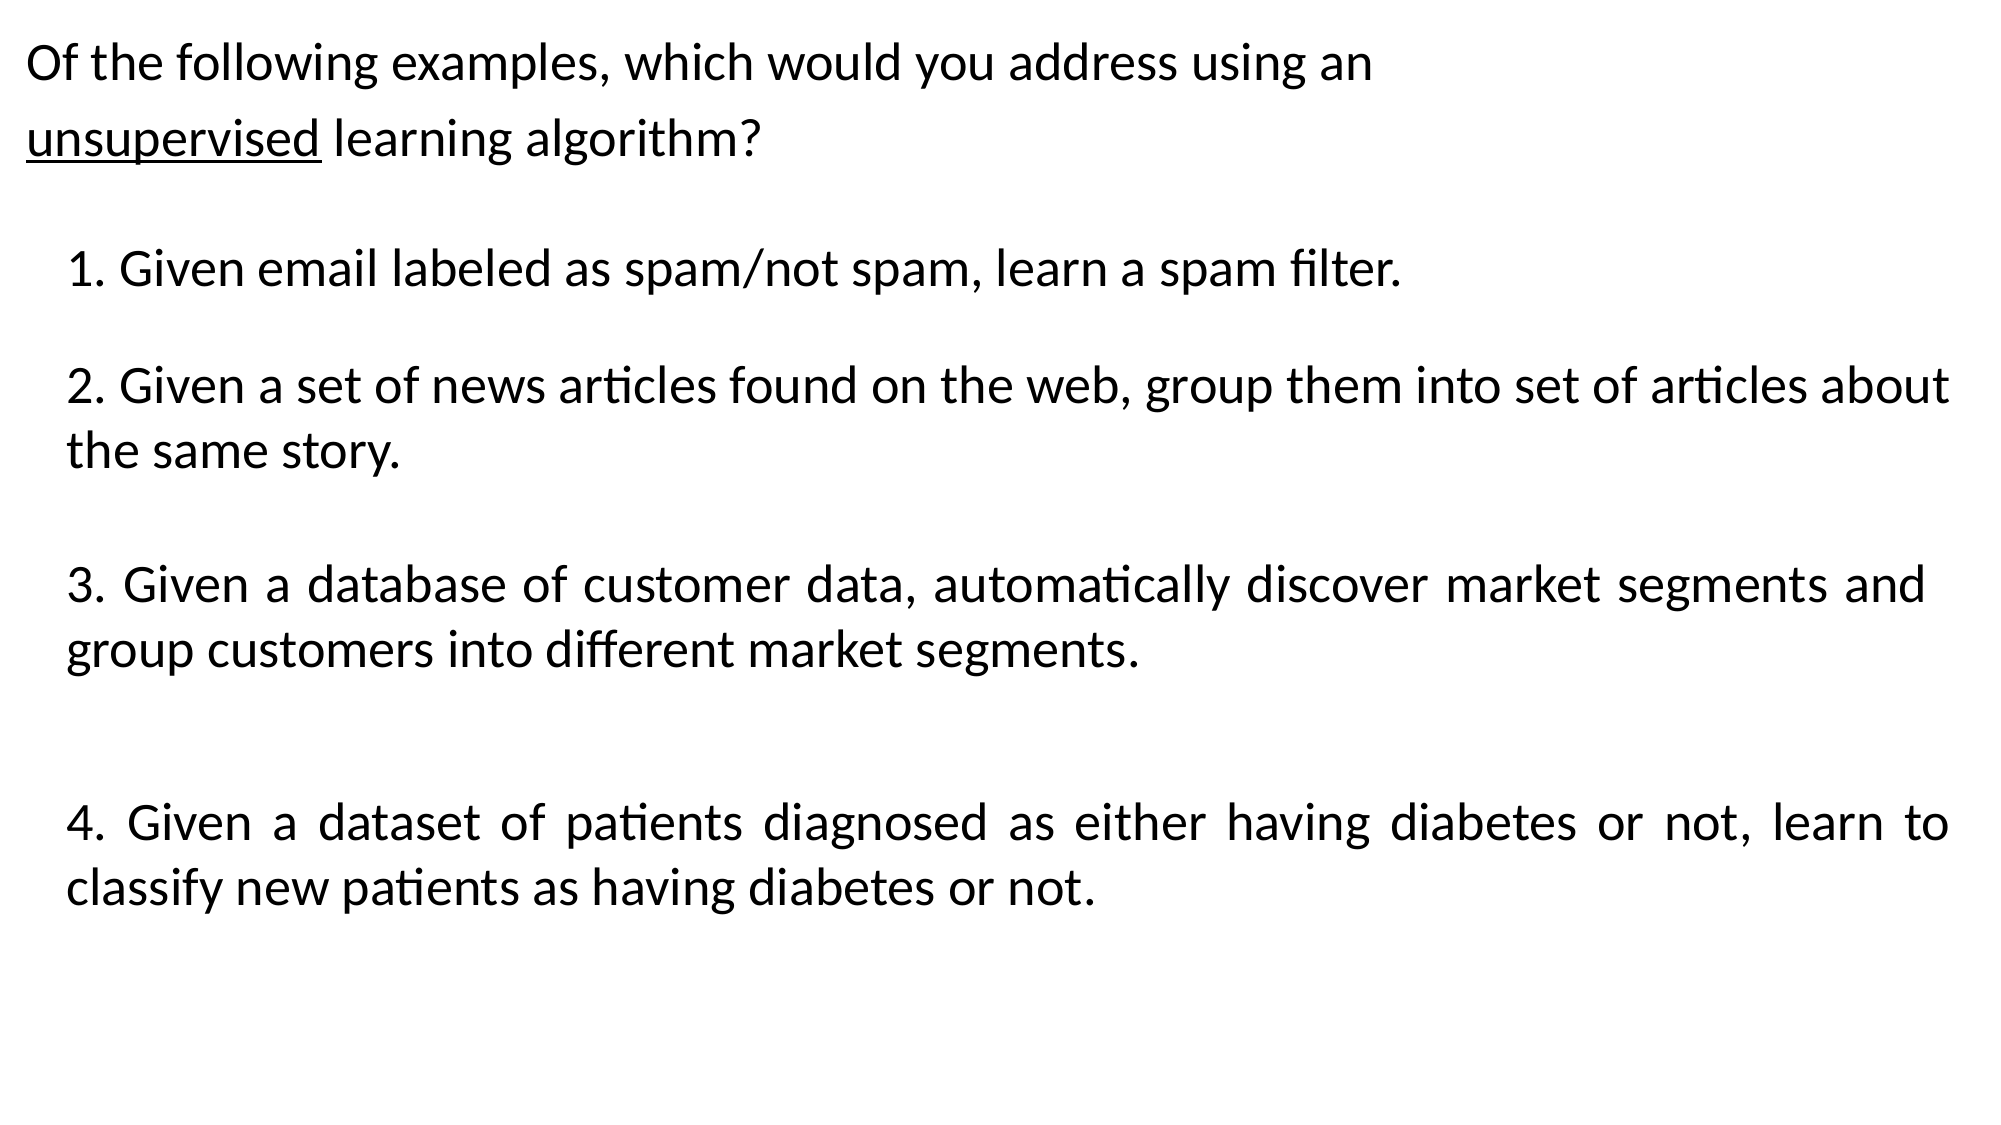

Of the following examples, which would you address using an
unsupervised learning algorithm?

1. Given email labeled as spam/not spam, learn a spam filter.
2. Given a set of news articles found on the web, group them into set of articles about the same story.
3. Given a database of customer data, automatically discover market segments and group customers into different market segments.
4. Given a dataset of patients diagnosed as either having diabetes or not, learn to classify new patients as having diabetes or not.